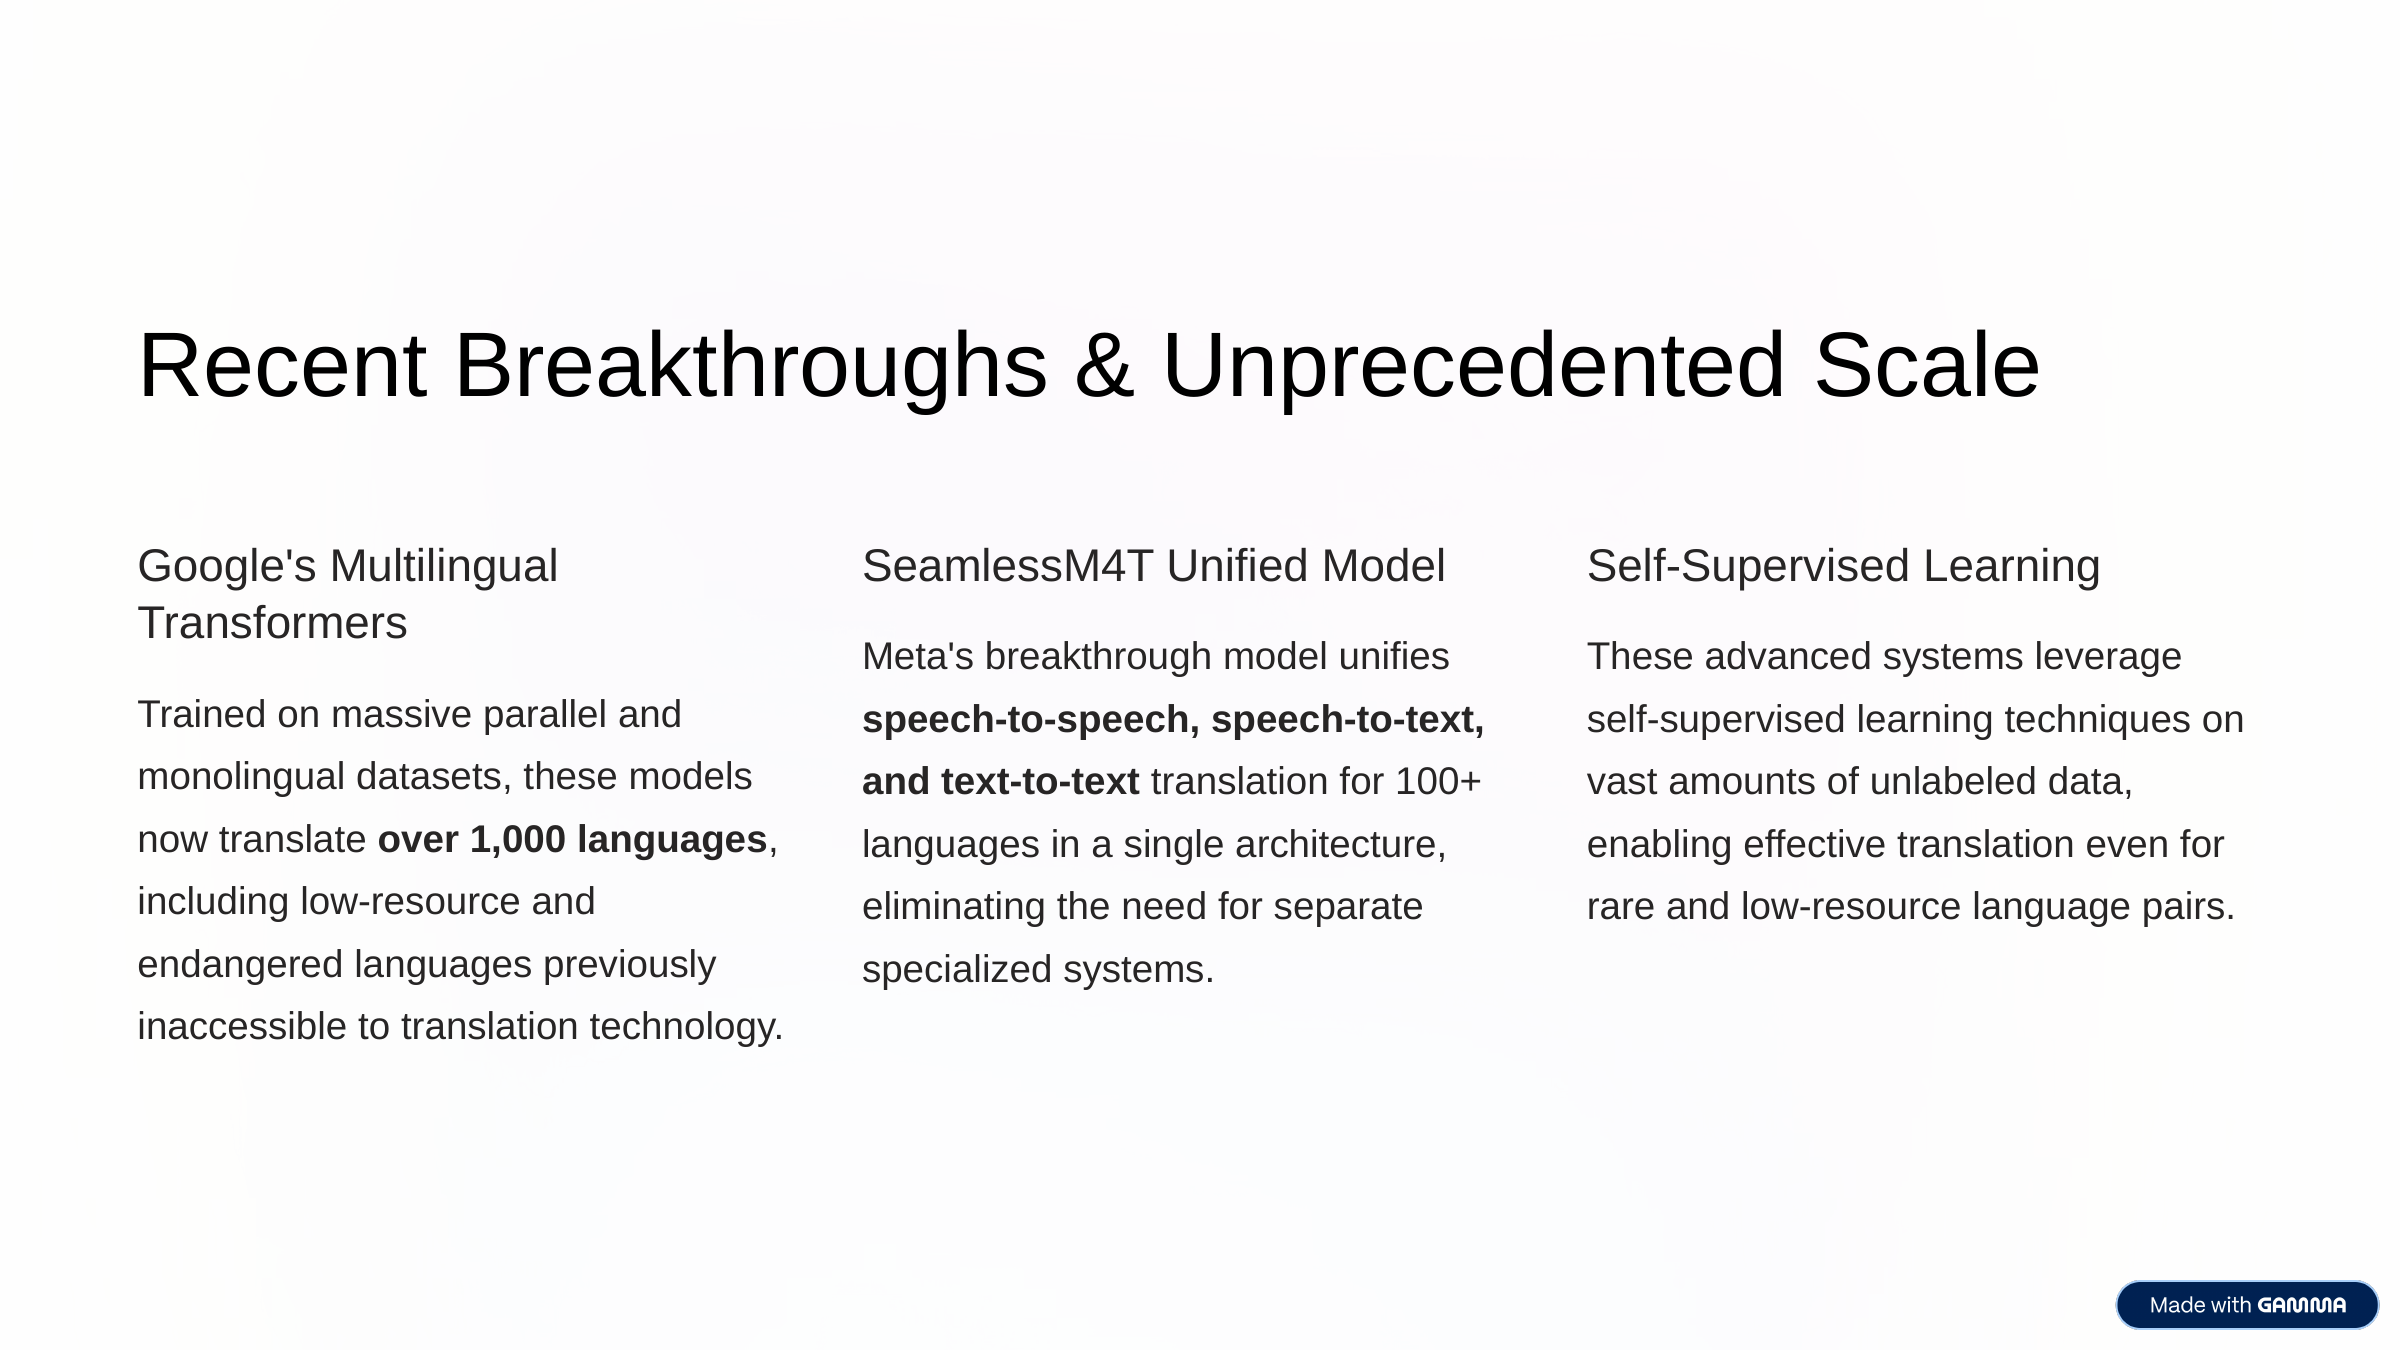

Recent Breakthroughs & Unprecedented Scale
Google's Multilingual Transformers
SeamlessM4T Unified Model
Self-Supervised Learning
Meta's breakthrough model unifies speech-to-speech, speech-to-text, and text-to-text translation for 100+ languages in a single architecture, eliminating the need for separate specialized systems.
These advanced systems leverage self-supervised learning techniques on vast amounts of unlabeled data, enabling effective translation even for rare and low-resource language pairs.
Trained on massive parallel and monolingual datasets, these models now translate over 1,000 languages, including low-resource and endangered languages previously inaccessible to translation technology.